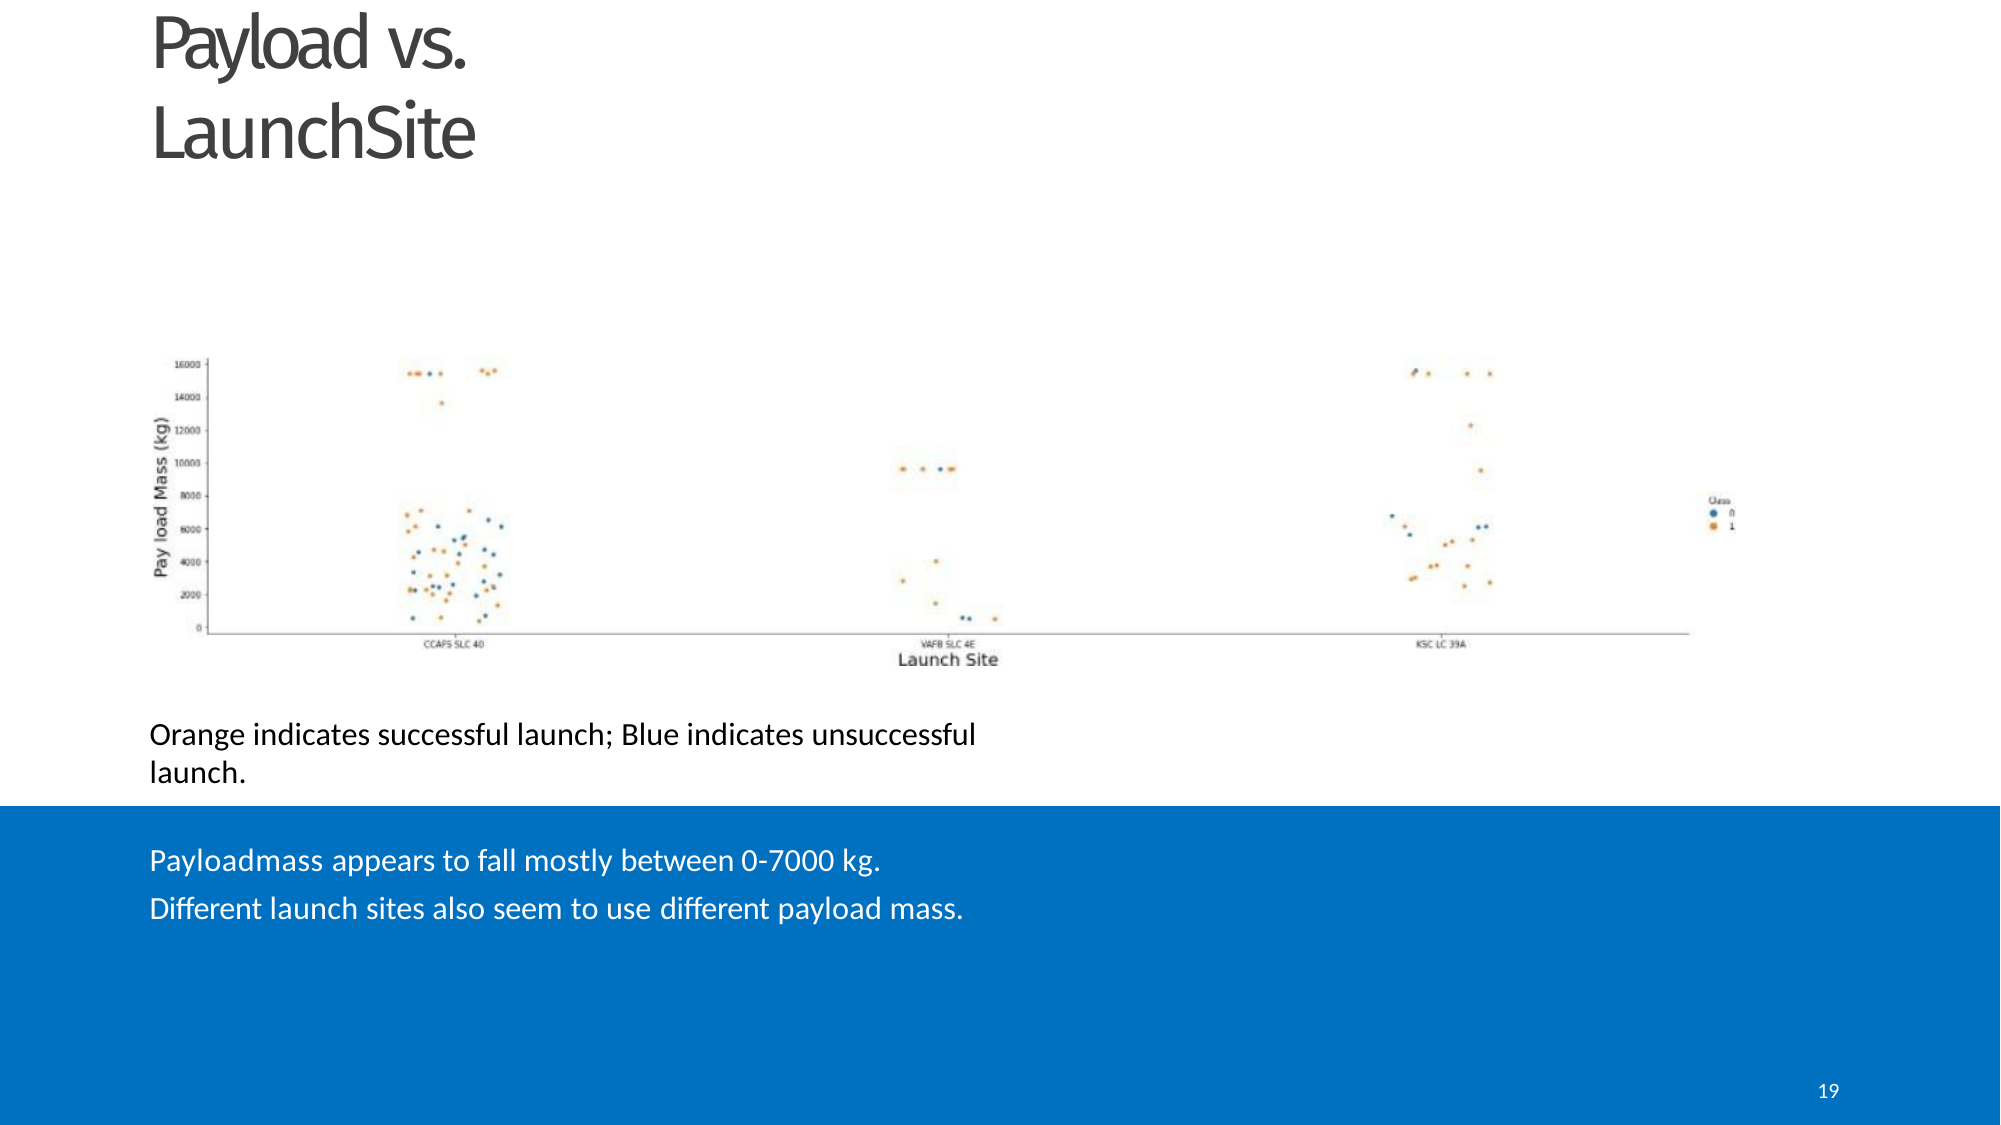

# Payload vs. LaunchSite

Orange indicates successful launch; Blue indicates unsuccessful launch.

Payloadmass appears to fall mostly between 0-7000 kg.  Different launch sites also seem to use different payload mass.
19